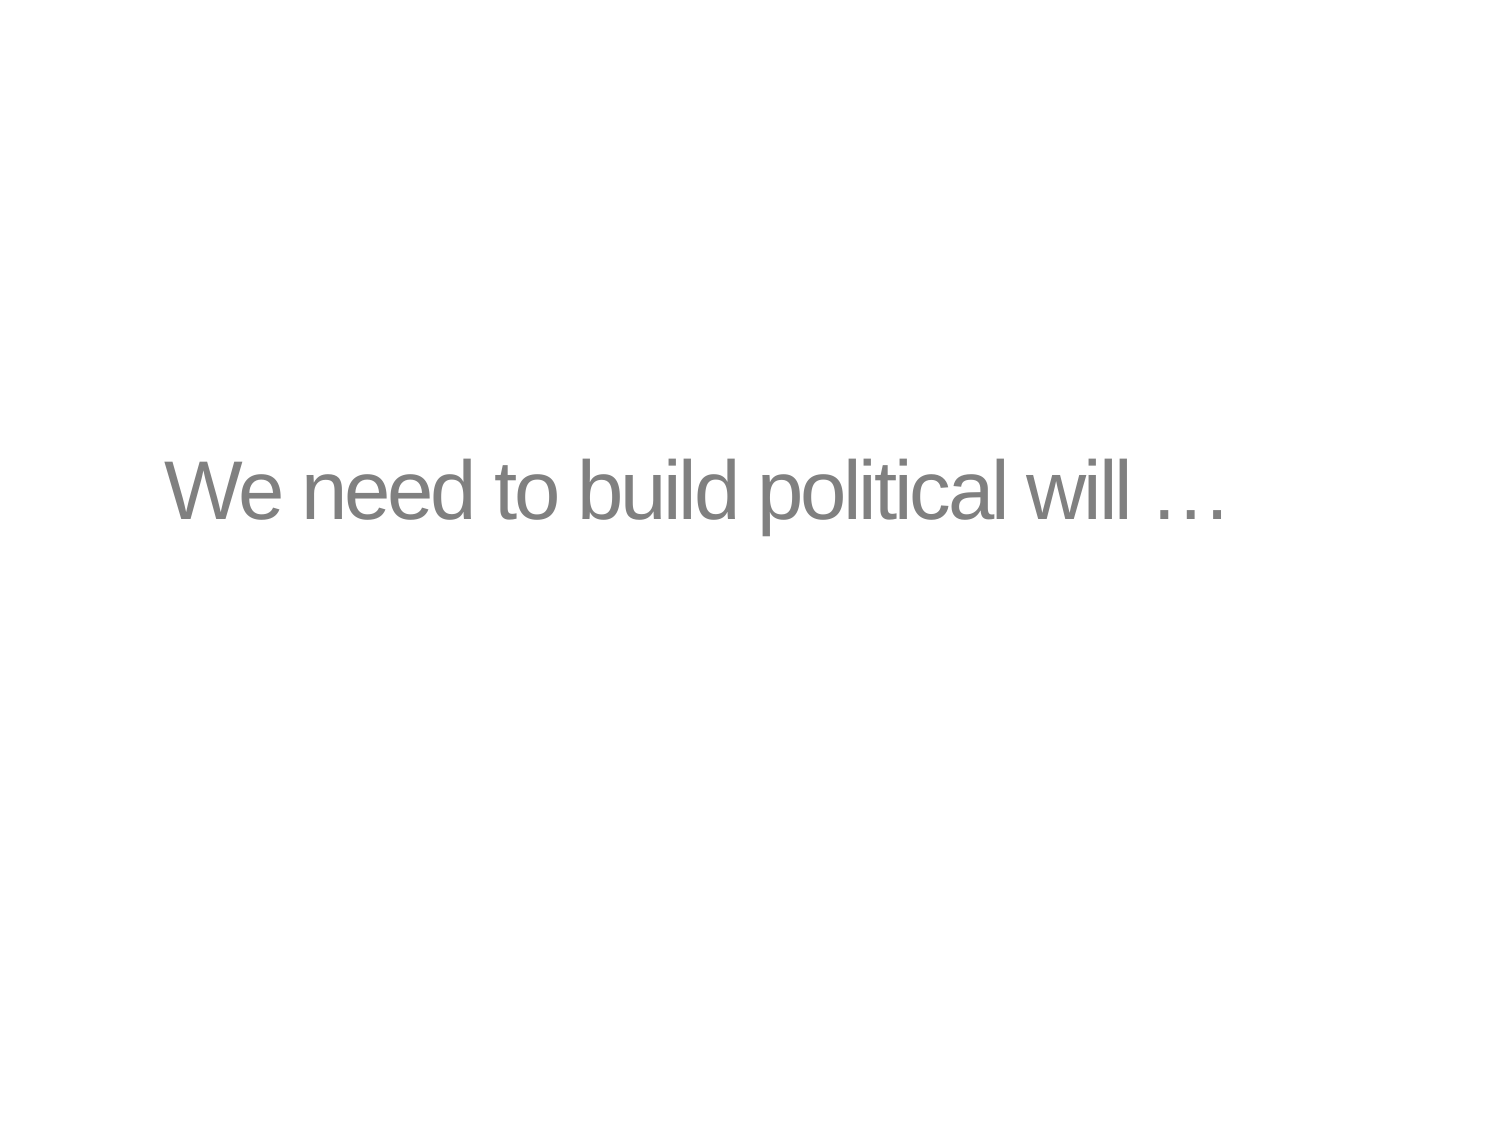

We need to build political will …